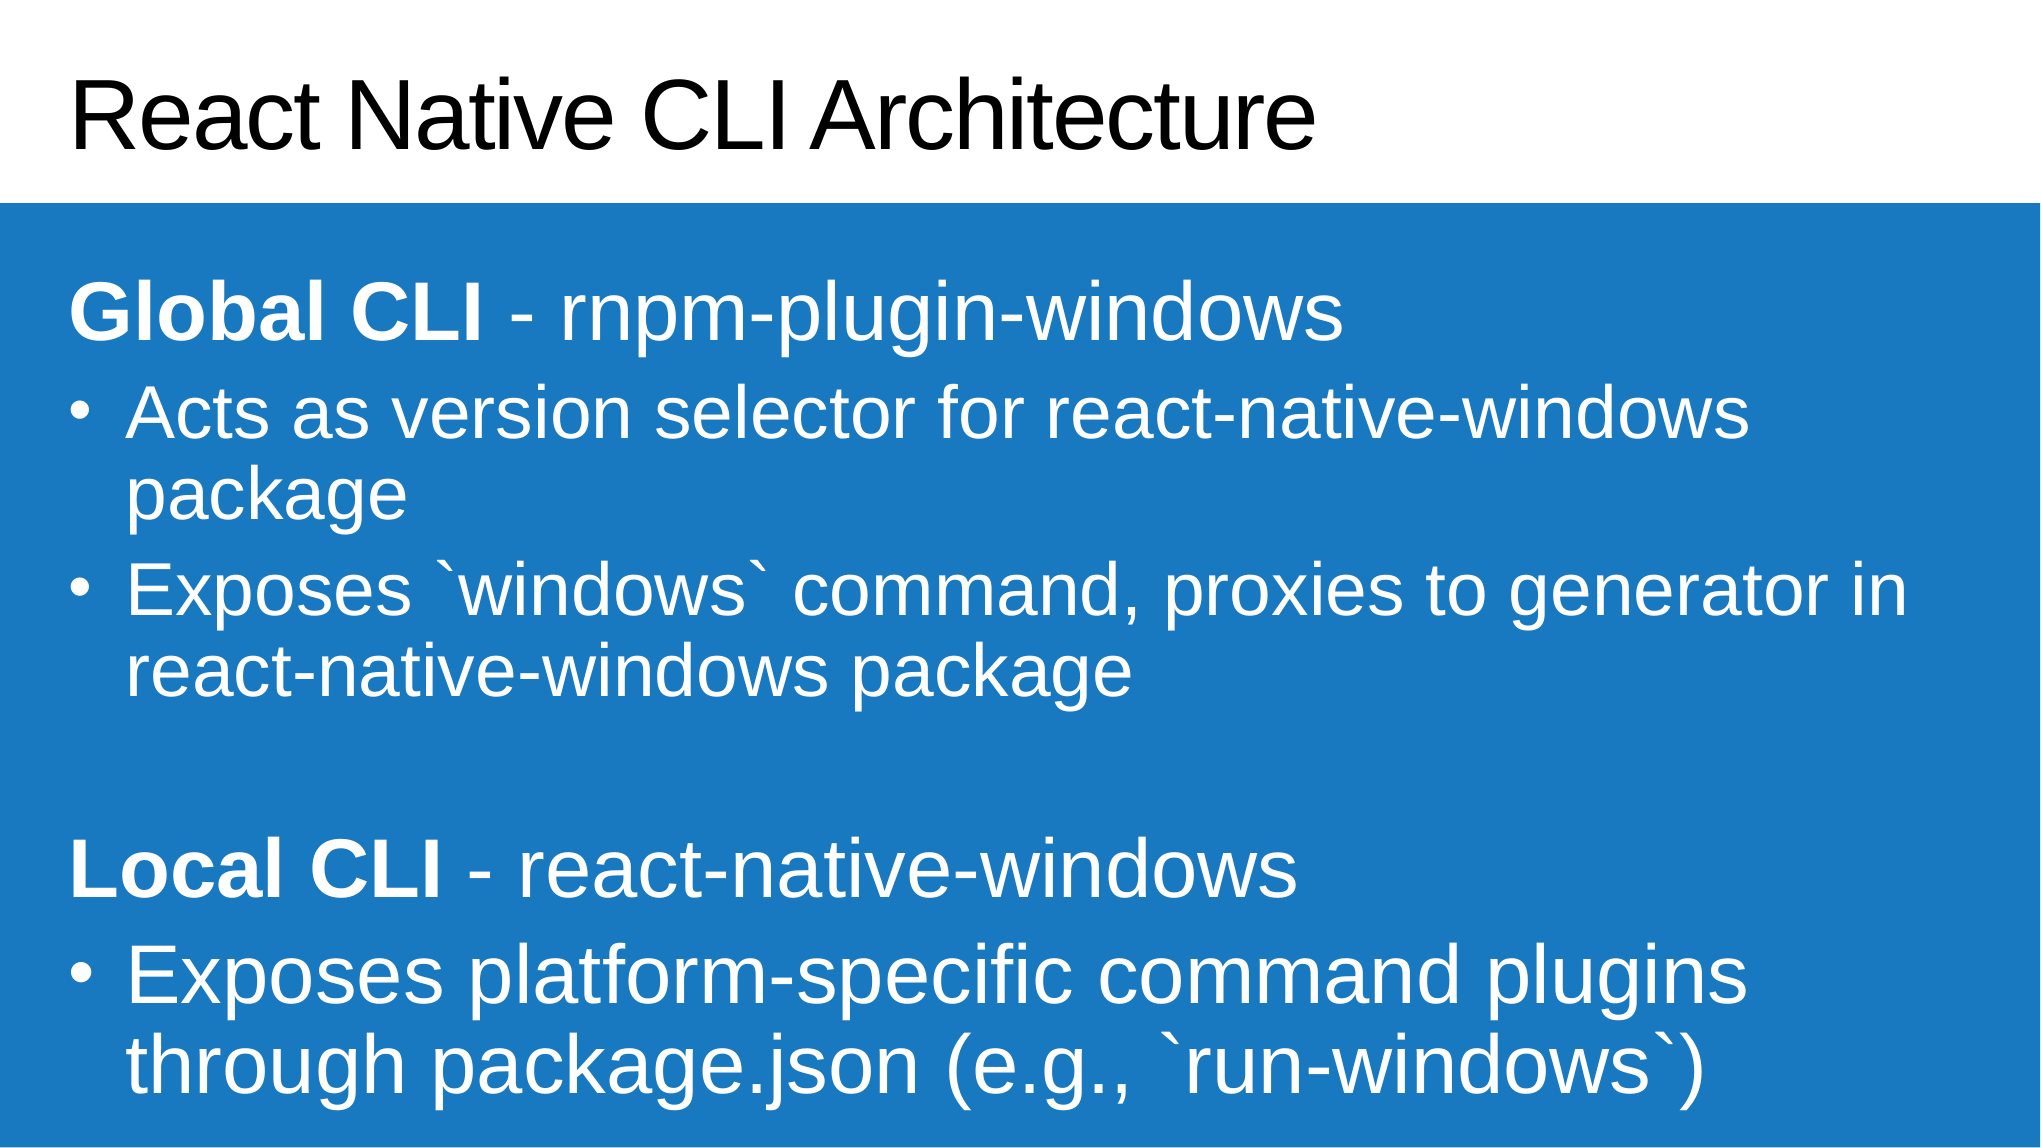

# React Native CLI Architecture

Global CLI - rnpm-plugin-windows
Acts as version selector for react-native-windows package
Exposes `windows` command, proxies to generator in react-native-windows package

Local CLI - react-native-windows
Exposes platform-specific command plugins through package.json (e.g., `run-windows`)